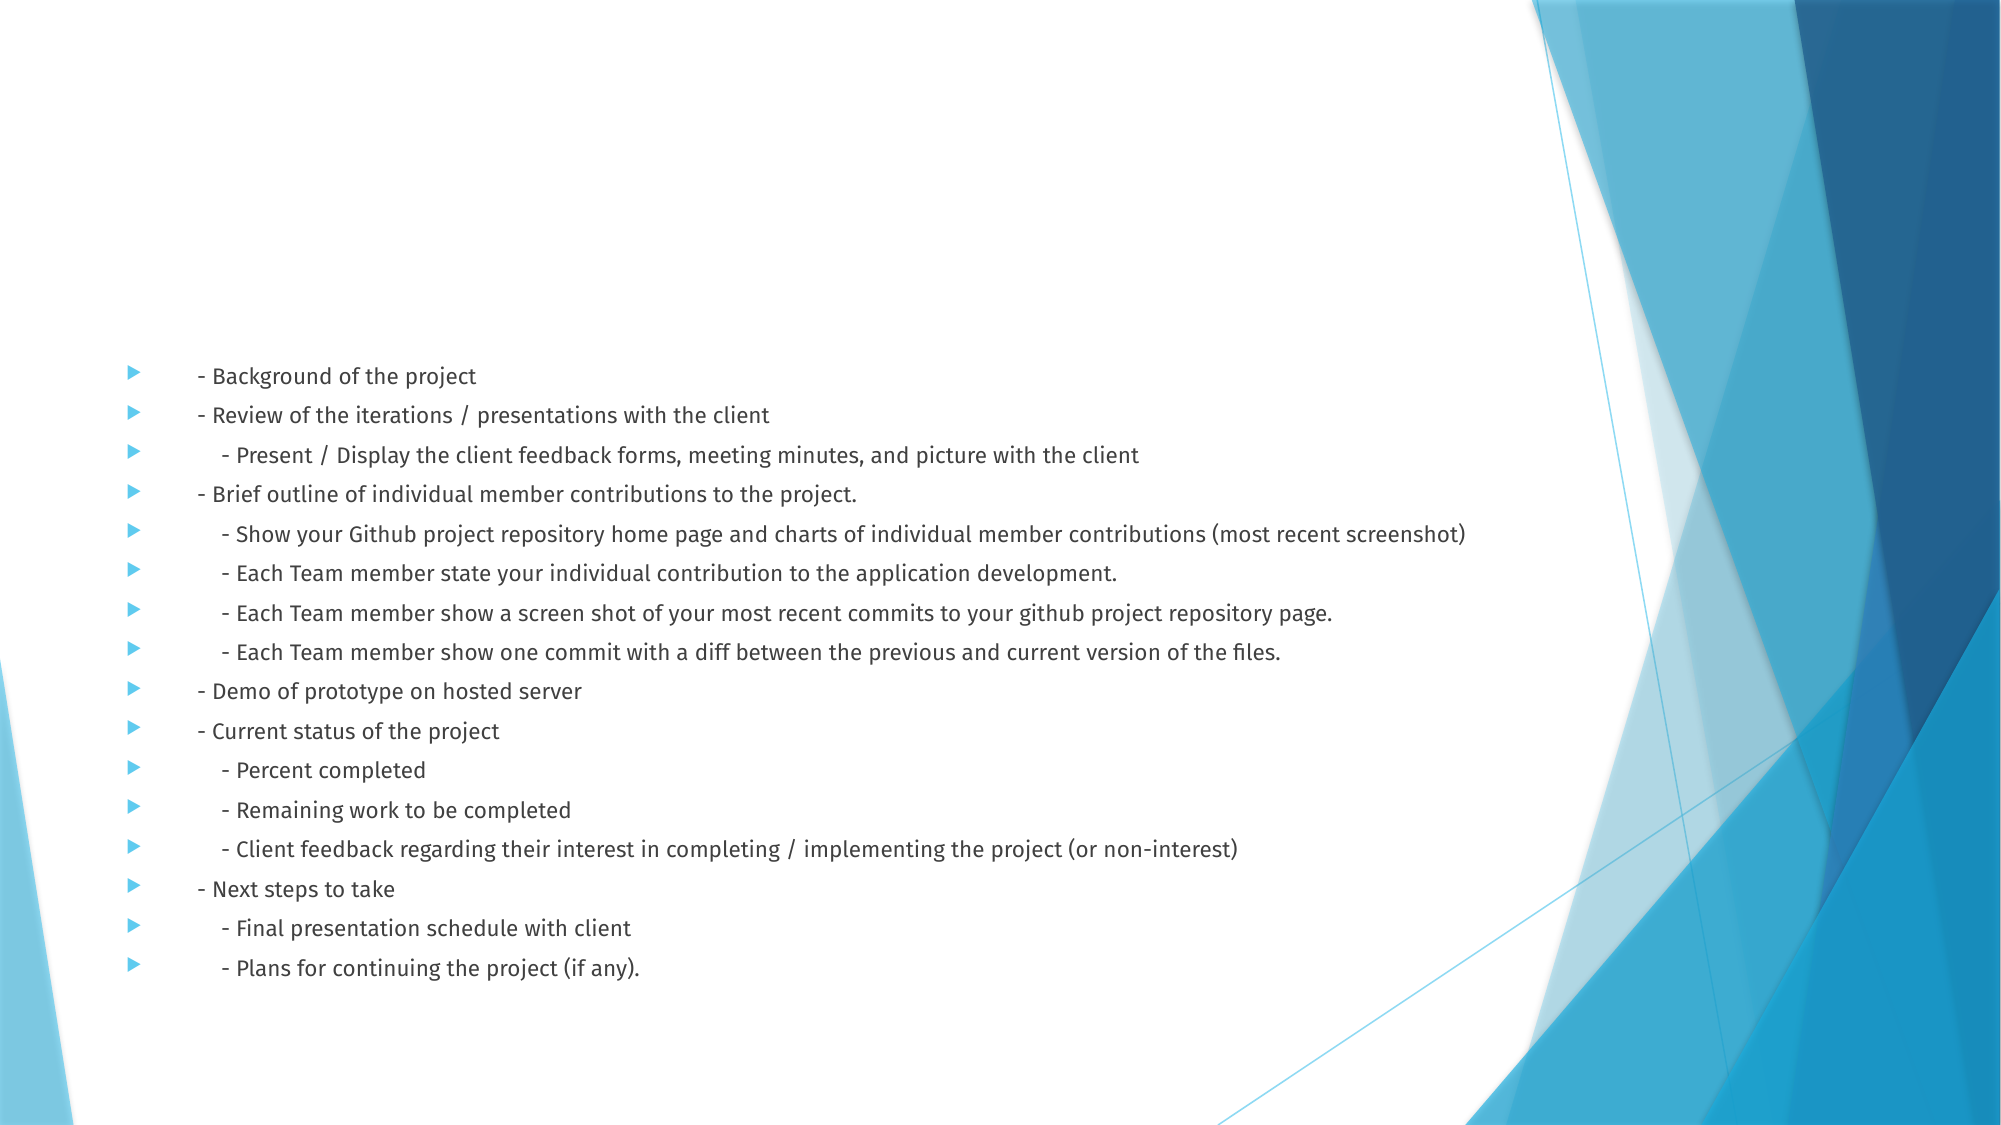

#
- Background of the project
- Review of the iterations / presentations with the client
    - Present / Display the client feedback forms, meeting minutes, and picture with the client
- Brief outline of individual member contributions to the project.
    - Show your Github project repository home page and charts of individual member contributions (most recent screenshot)
    - Each Team member state your individual contribution to the application development.
    - Each Team member show a screen shot of your most recent commits to your github project repository page.
    - Each Team member show one commit with a diff between the previous and current version of the files.
- Demo of prototype on hosted server
- Current status of the project
    - Percent completed
    - Remaining work to be completed
    - Client feedback regarding their interest in completing / implementing the project (or non-interest)
- Next steps to take
    - Final presentation schedule with client
    - Plans for continuing the project (if any).